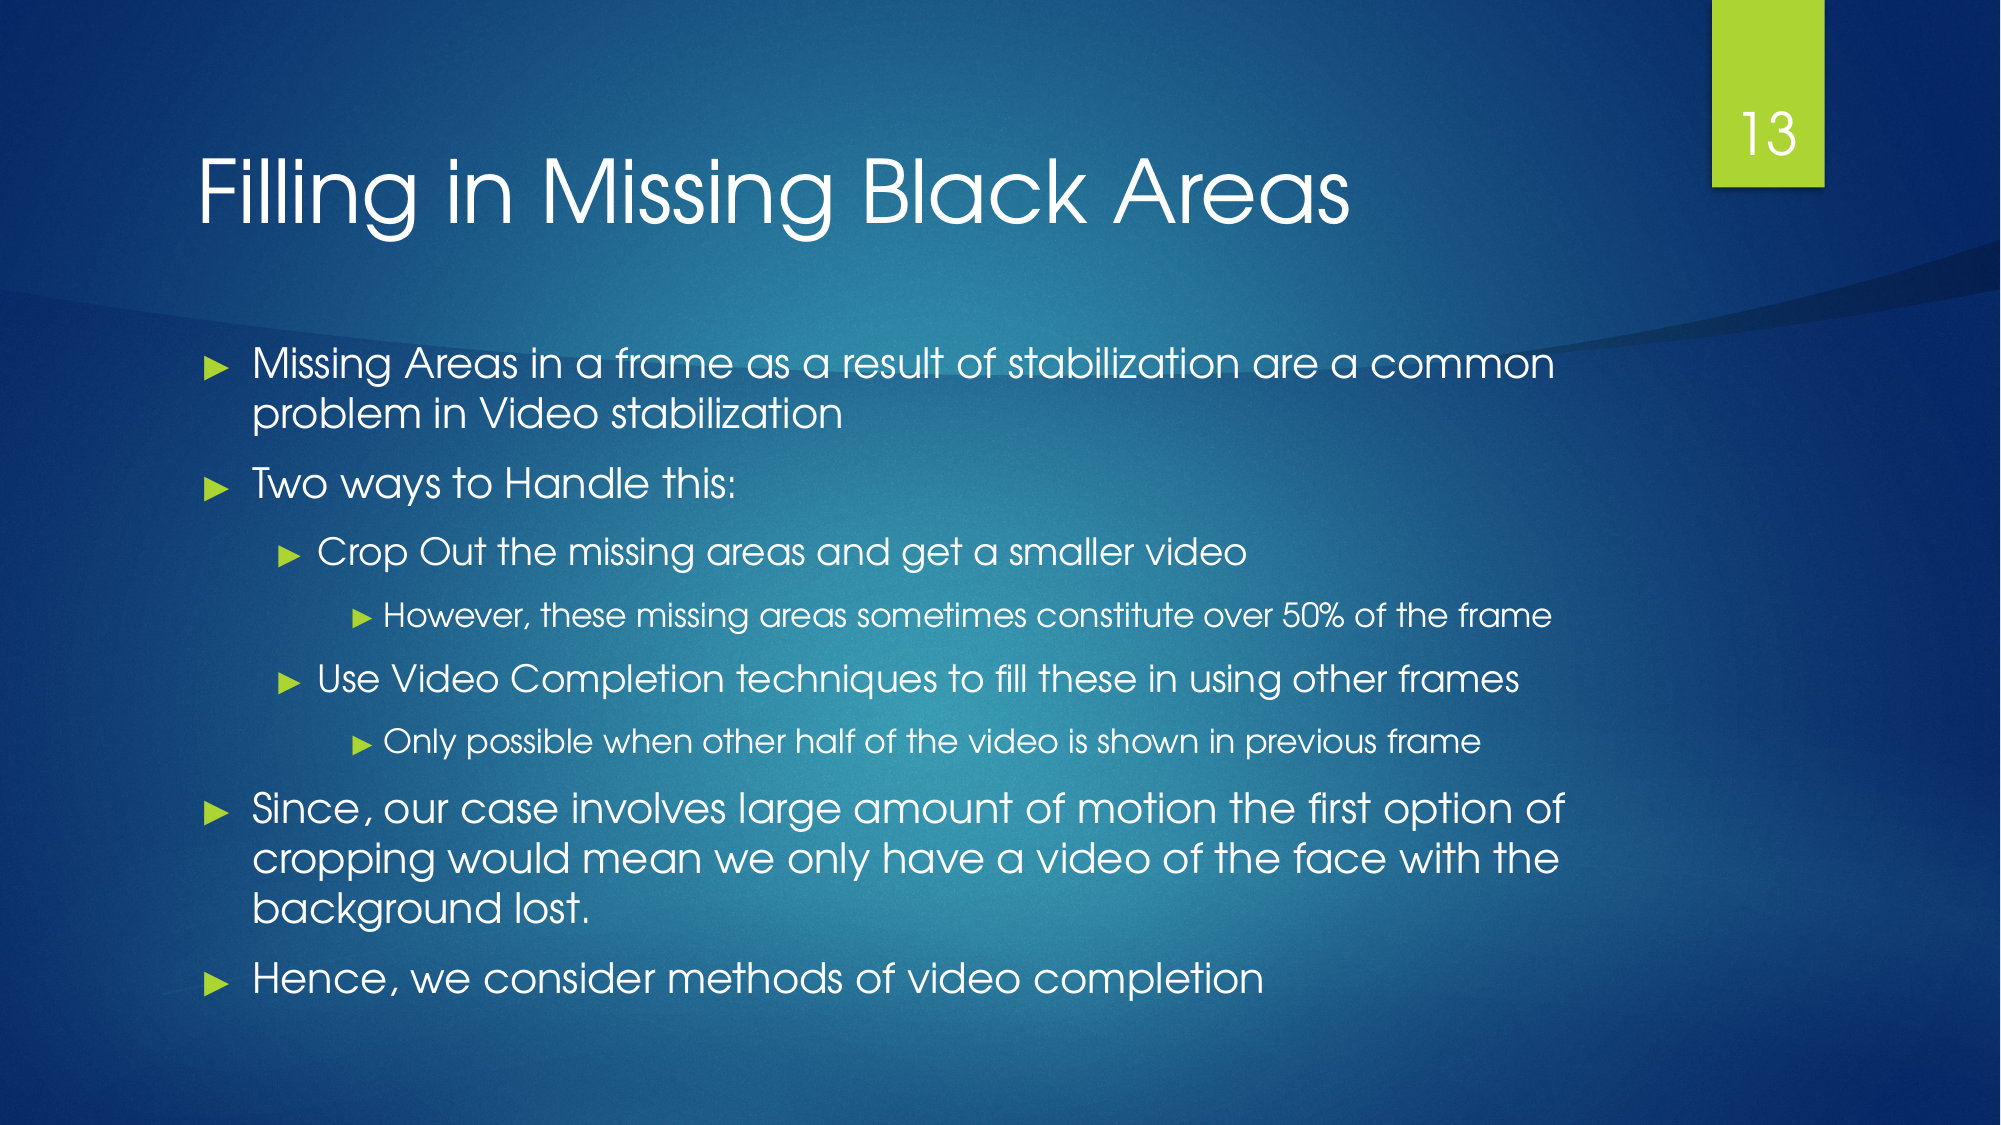

13
# Filling in Missing Black Areas

Missing Areas in a frame as a result of stabilization are a common problem in Video stabilization
Two ways to Handle this:
Crop Out the missing areas and get a smaller video
However, these missing areas sometimes constitute over 50% of the frame
Use Video Completion techniques to fill these in using other frames
Only possible when other half of the video is shown in previous frame
Since, our case involves large amount of motion the first option of cropping would mean we only have a video of the face with the background lost.
Hence, we consider methods of video completion